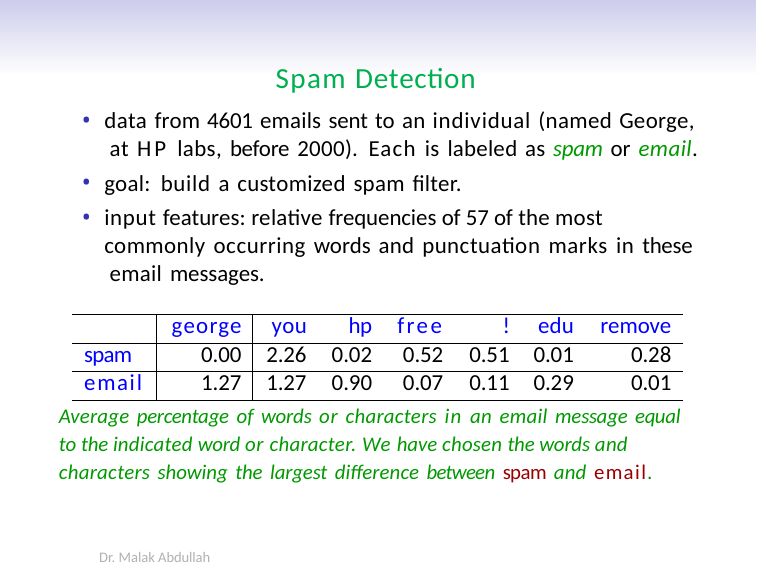

# Spam Detection
data from 4601 emails sent to an individual (named George,  at HP labs, before 2000). Each is labeled as spam or email.
goal: build a customized spam filter.
input features: relative frequencies of 57 of the most  commonly occurring words and punctuation marks in these  email messages.
|  | george | you | hp | free | ! | edu | remove |
| --- | --- | --- | --- | --- | --- | --- | --- |
| spam | 0.00 | 2.26 | 0.02 | 0.52 | 0.51 | 0.01 | 0.28 |
| email | 1.27 | 1.27 | 0.90 | 0.07 | 0.11 | 0.29 | 0.01 |
Average percentage of words or characters in an email message equal  to the indicated word or character. We have chosen the words and  characters showing the largest difference between spam and email.
Dr. Malak Abdullah